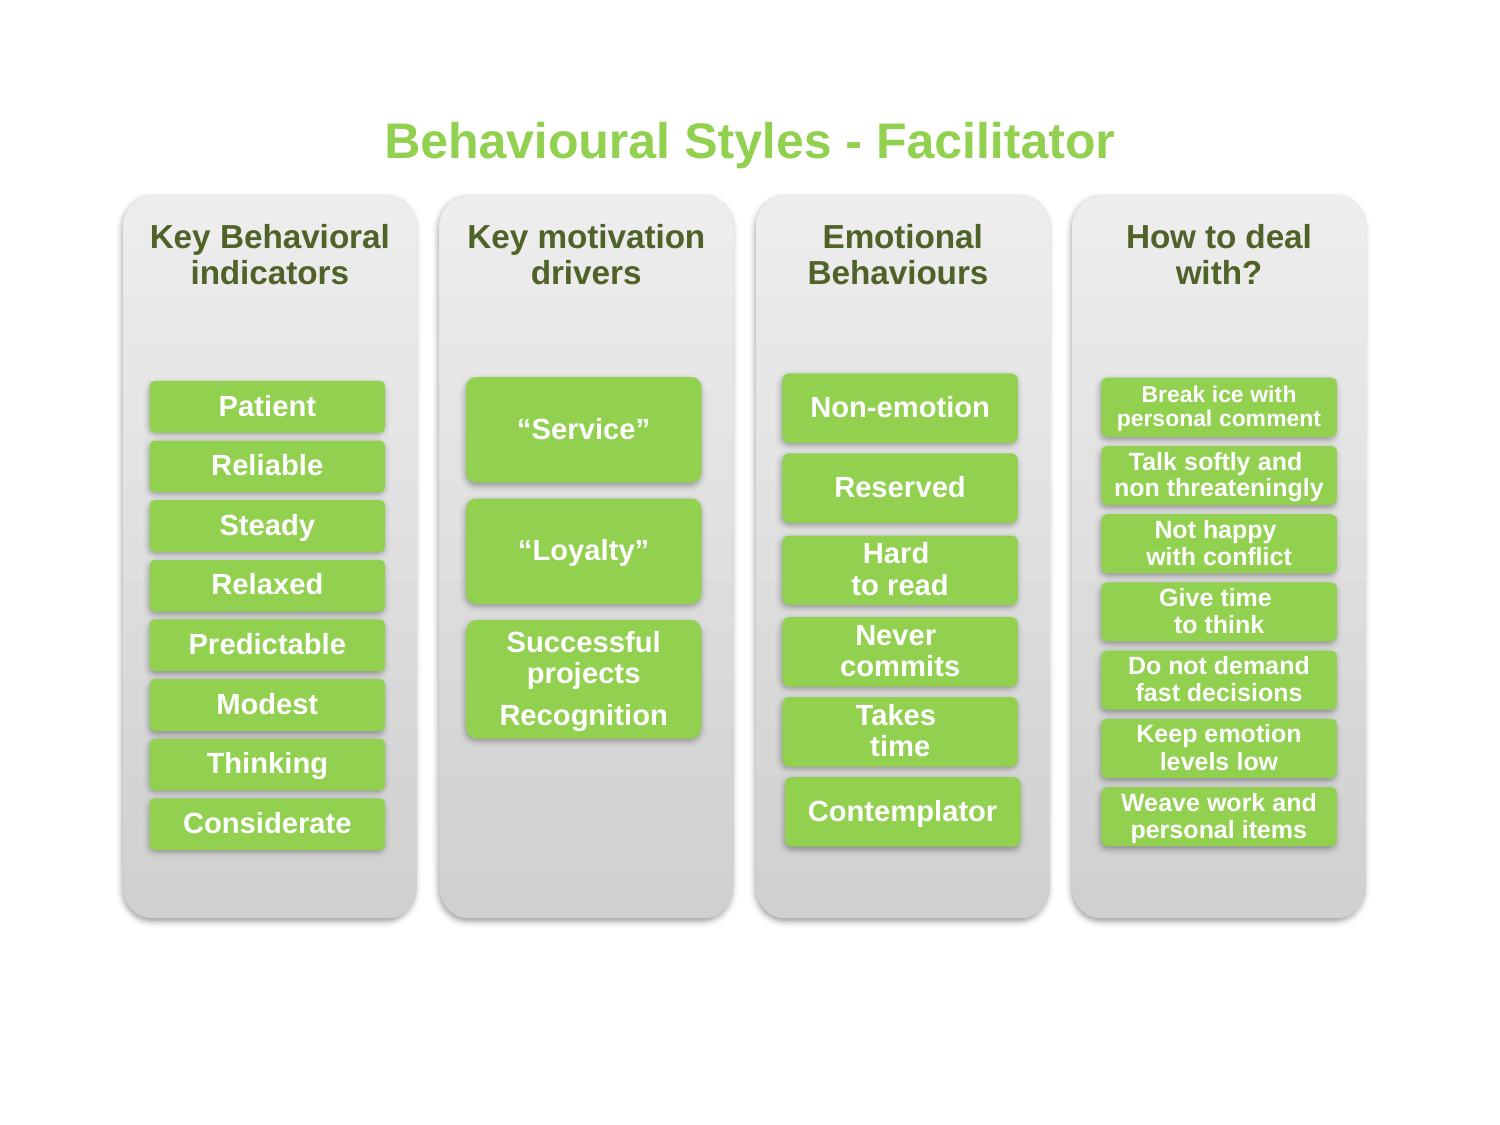

# Behavioural Styles - Facilitator
Key Behavioral indicators
Key motivation drivers
Emotional Behaviours
How to deal with?
Non-emotion
Reserved
Hard
to read
Never
commits
Takes
time
Contemplator
“Service”
“Loyalty”
Successful projects
Recognition
Break ice with personal comment
Talk softly and
non threateningly
Not happy
with conflict
Give time
to think
Do not demand fast decisions
Keep emotion levels low
Weave work and personal items
Patient
Reliable
Steady
Relaxed
Predictable
Modest
Thinking
Considerate